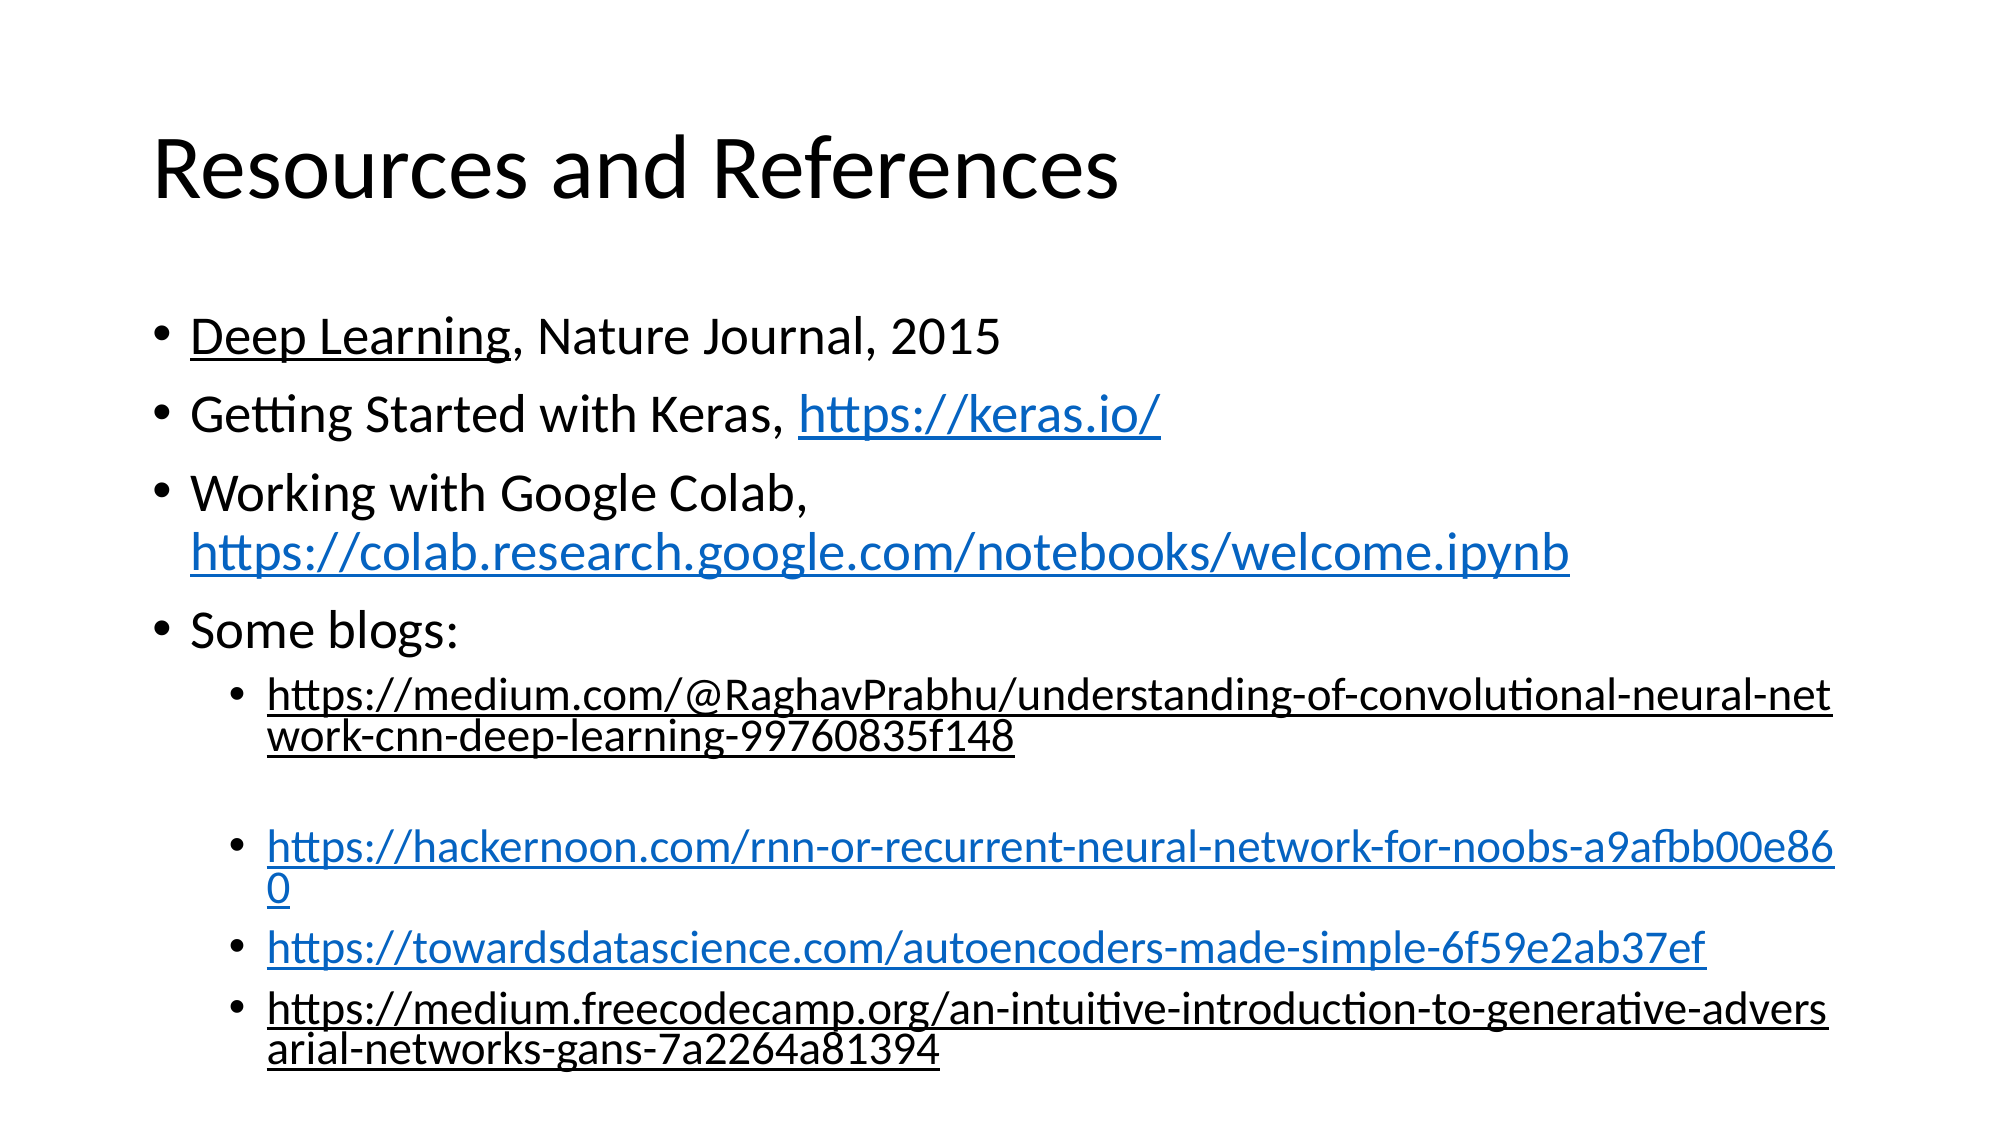

# Resources and References
Deep Learning, Nature Journal, 2015
Getting Started with Keras, https://keras.io/
Working with Google Colab, https://colab.research.google.com/notebooks/welcome.ipynb
Some blogs:
https://medium.com/@RaghavPrabhu/understanding-of-convolutional-neural-network-cnn-deep-learning-99760835f148
https://hackernoon.com/rnn-or-recurrent-neural-network-for-noobs-a9afbb00e860
https://towardsdatascience.com/autoencoders-made-simple-6f59e2ab37ef
https://medium.freecodecamp.org/an-intuitive-introduction-to-generative-adversarial-networks-gans-7a2264a81394